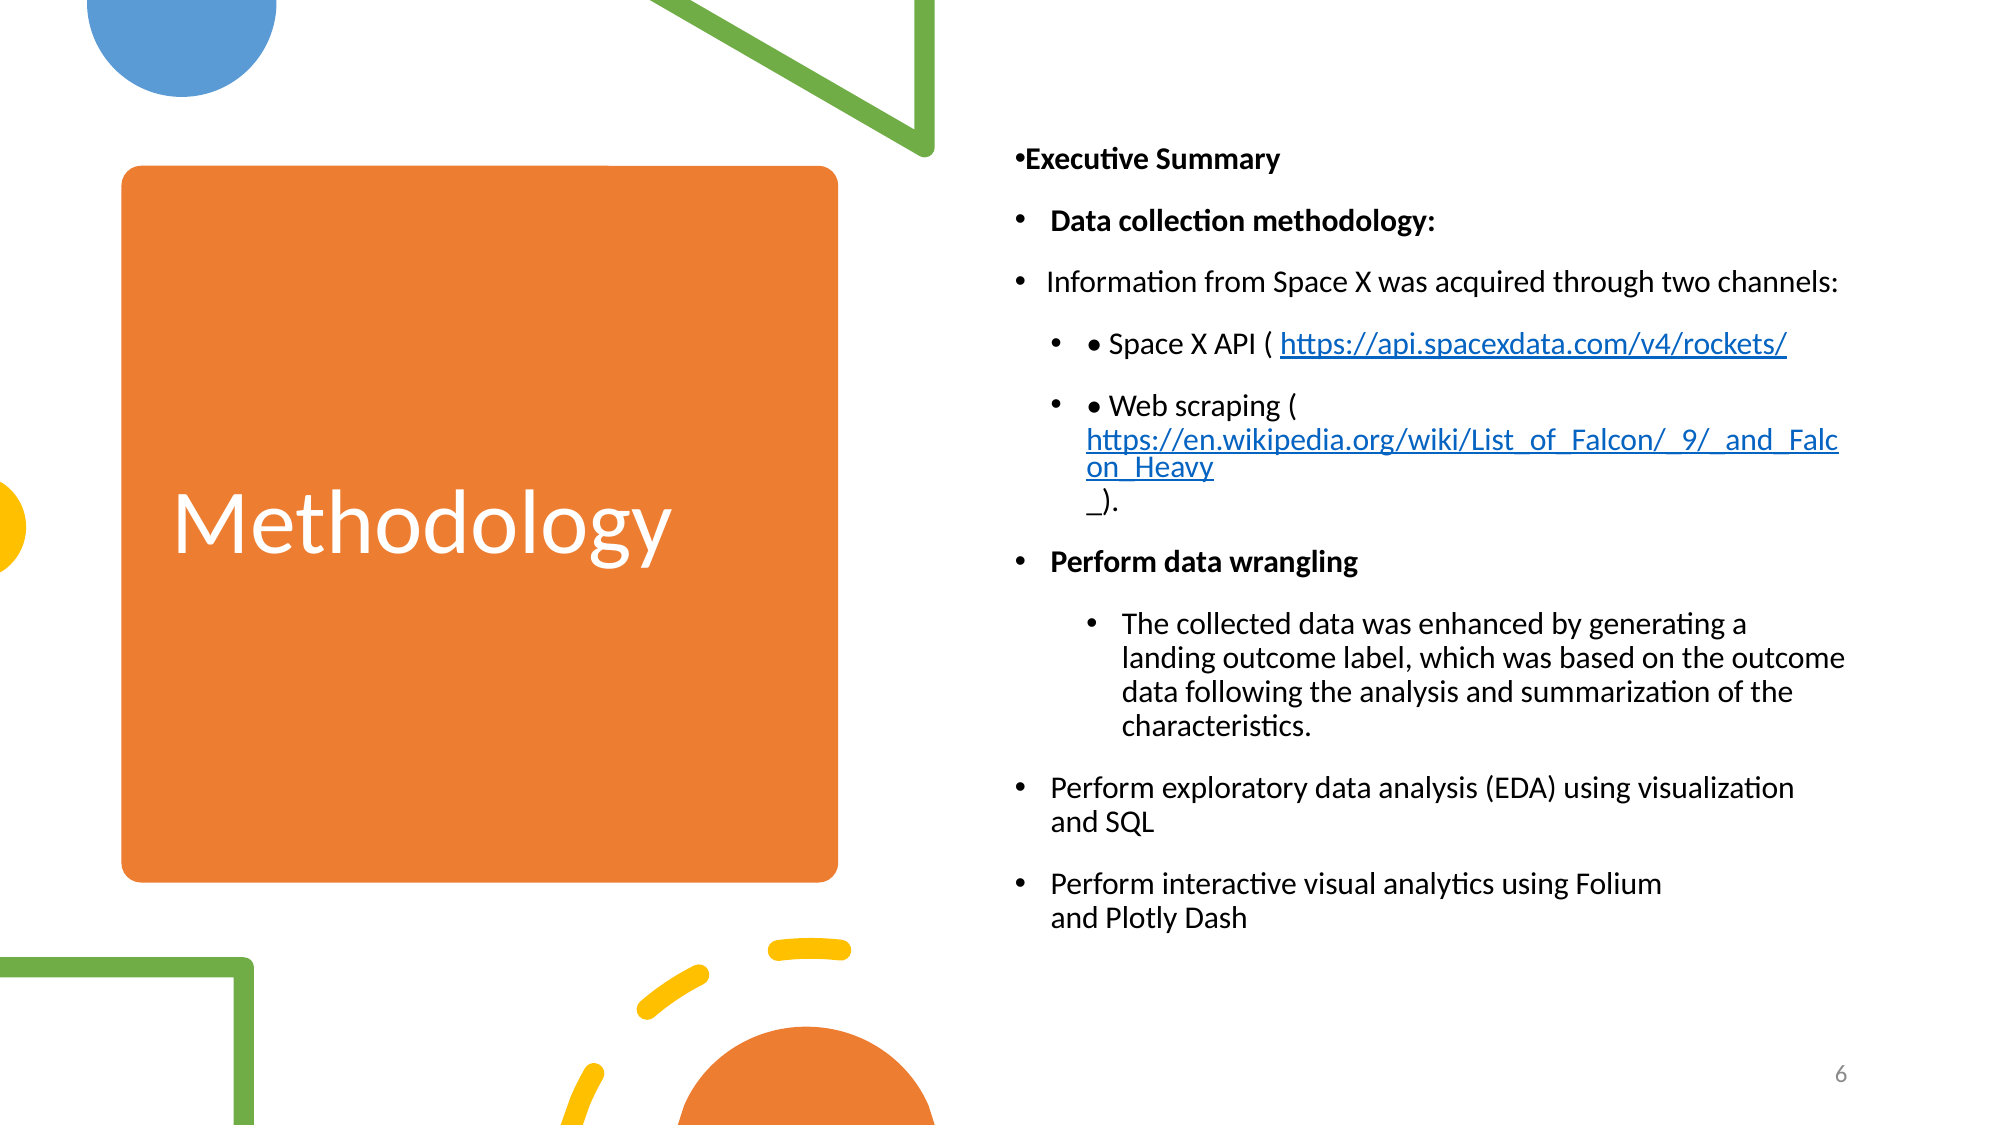

Executive Summary
Data collection methodology:
   Information from Space X was acquired through two channels:
• Space X API ( https://api.spacexdata.com/v4/rockets/
• Web scraping (https://en.wikipedia.org/wiki/List_of_Falcon/_9/_and_Falcon_Heavy_).
Perform data wrangling
The collected data was enhanced by generating a landing outcome label, which was based on the outcome data following the analysis and summarization of the characteristics.
Perform exploratory data analysis (EDA) using visualization and SQL
Perform interactive visual analytics using Folium and Plotly Dash

Methodology

6